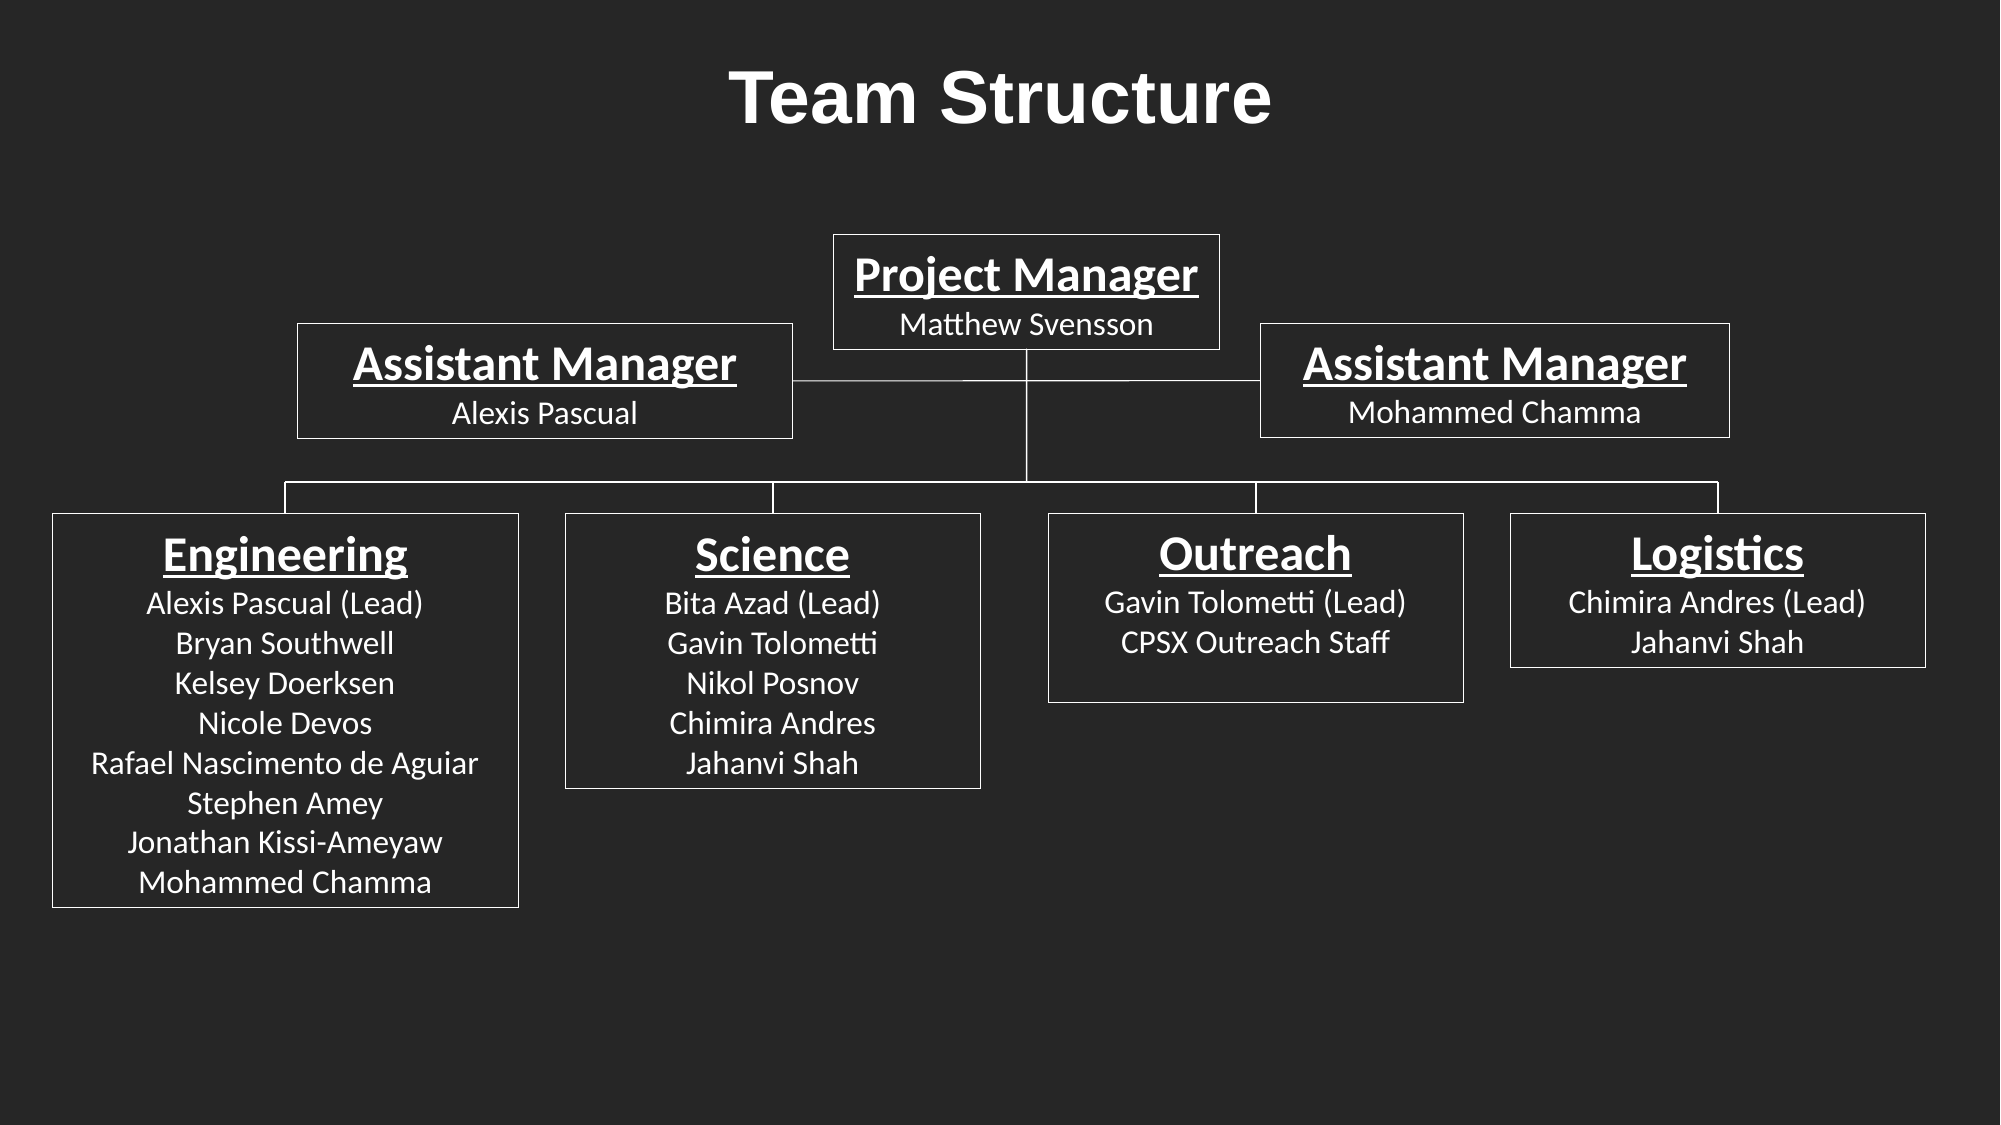

Team Structure
Project Manager
Matthew Svensson
Assistant Manager
Mohammed Chamma
Assistant Manager
Alexis Pascual
Outreach
Gavin Tolometti (Lead)
CPSX Outreach Staff

Logistics
Chimira Andres (Lead)
Jahanvi Shah
Engineering
Alexis Pascual (Lead)
Bryan Southwell
Kelsey Doerksen
Nicole Devos
Rafael Nascimento de Aguiar
Stephen Amey
Jonathan Kissi-Ameyaw
Mohammed Chamma
Science
Bita Azad (Lead)
Gavin Tolometti
Nikol Posnov
Chimira Andres
Jahanvi Shah